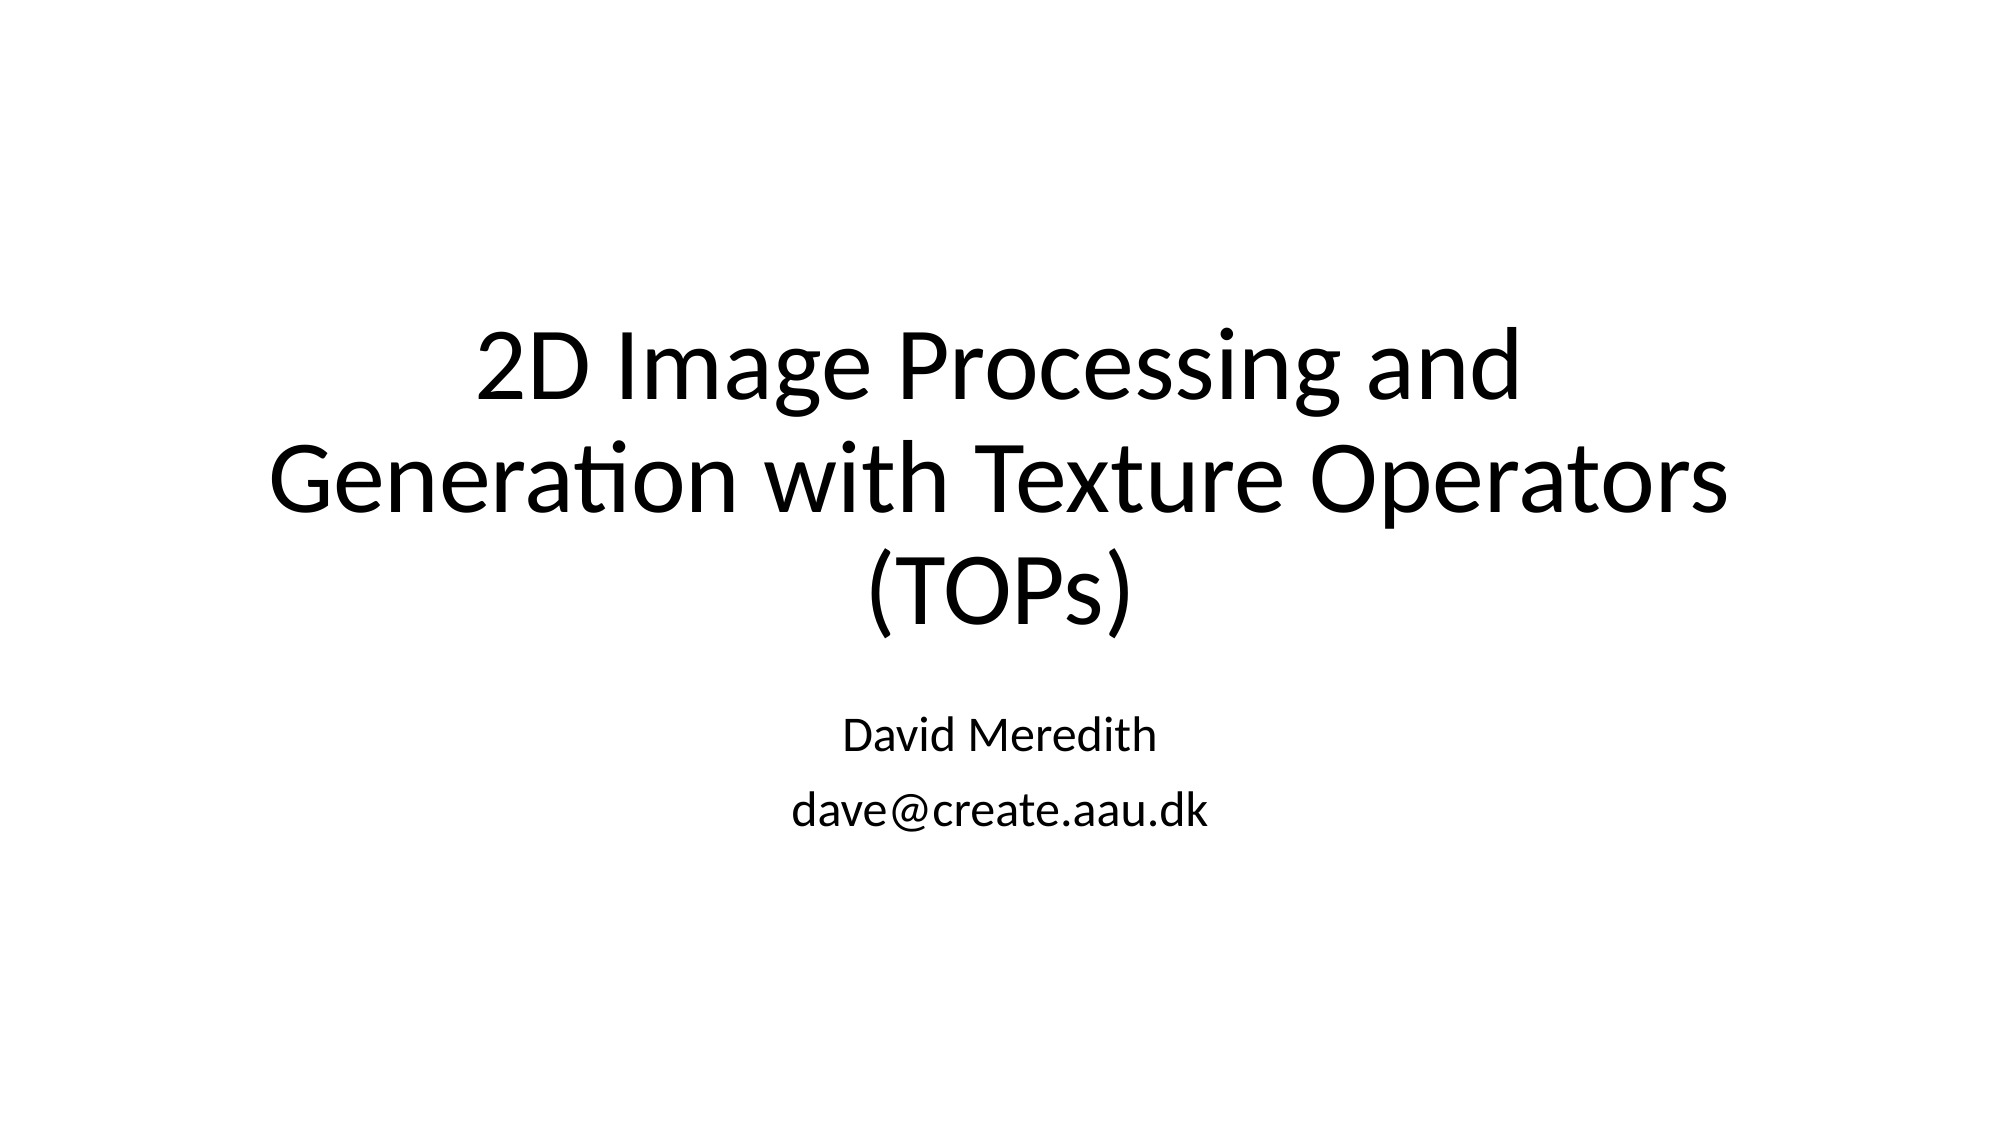

# 2D Image Processing and Generation with Texture Operators (TOPs)
David Meredith
dave@create.aau.dk